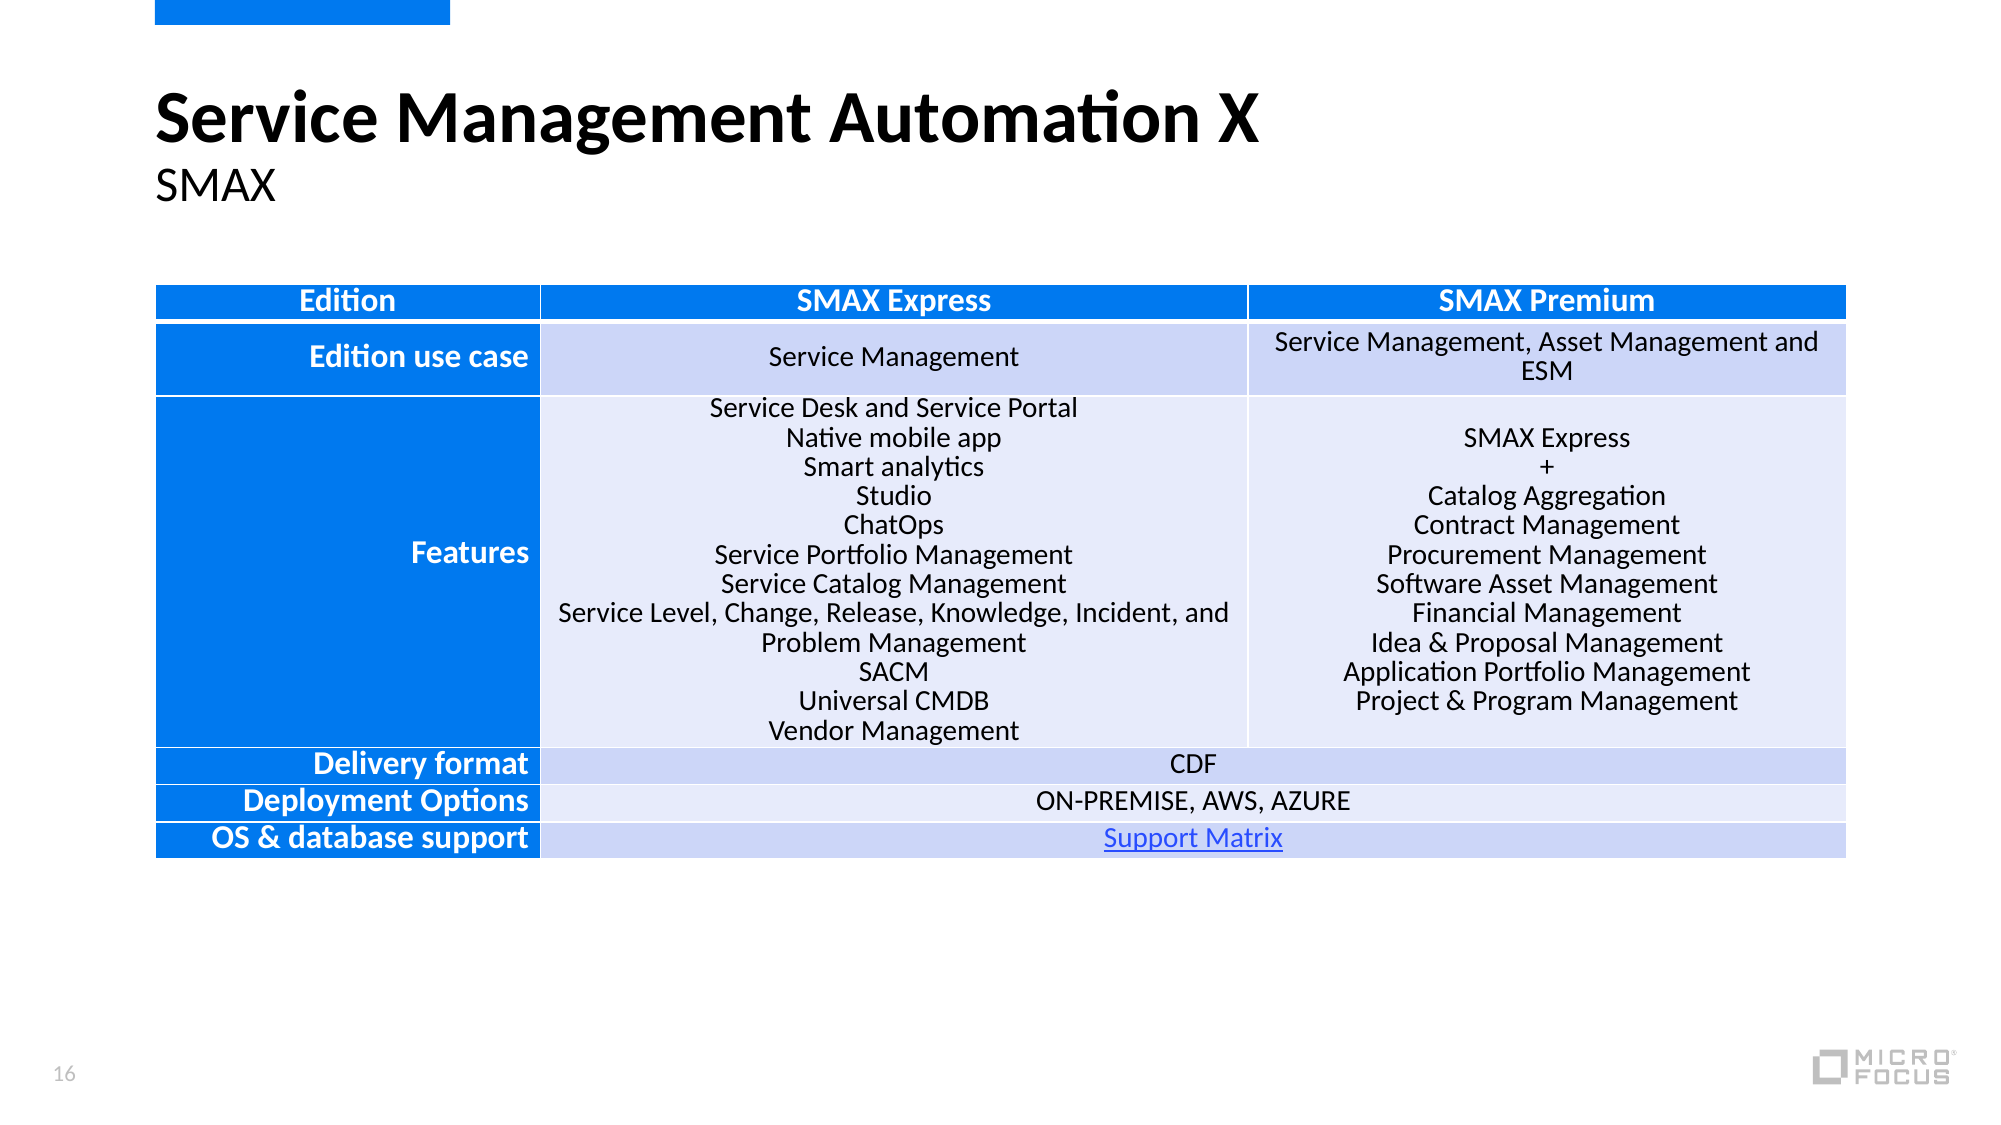

# Service Management Automation X
SMAX
| Edition | SMAX Express | SMAX Premium |
| --- | --- | --- |
| Edition use case | Service Management | Service Management, Asset Management and ESM |
| Features | Service Desk and Service Portal Native mobile app Smart analytics Studio ChatOps Service Portfolio Management Service Catalog Management Service Level, Change, Release, Knowledge, Incident, and Problem Management SACM Universal CMDB Vendor Management | SMAX Express + Catalog Aggregation Contract Management Procurement Management Software Asset Management Financial Management Idea & Proposal Management Application Portfolio Management Project & Program Management |
| Delivery format | CDF |  |
| Deployment Options | On-premise, Aws, Azure |  |
| OS & database support | Support Matrix |  |
16